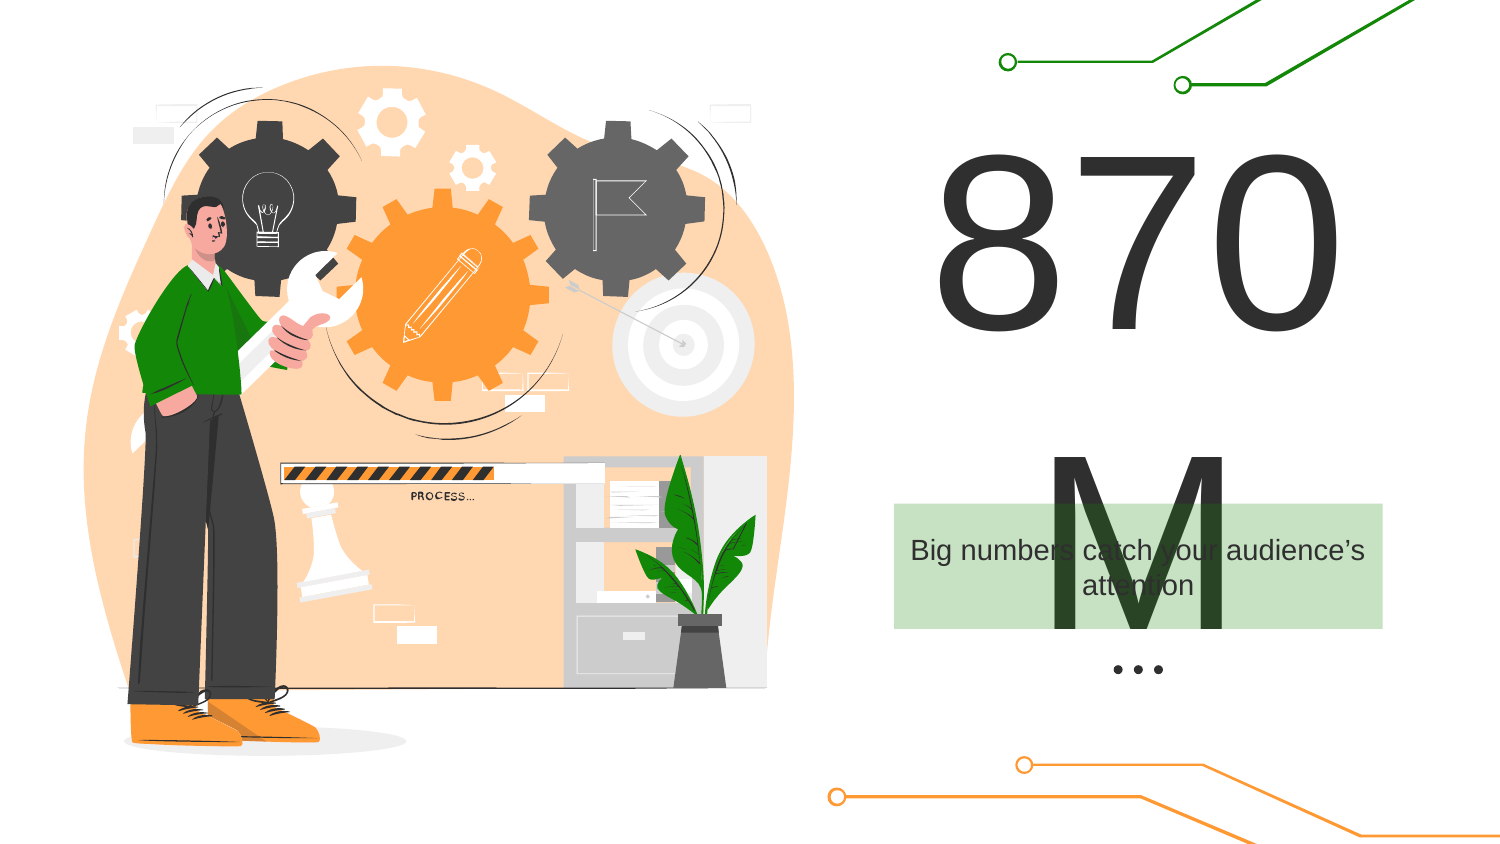

# 870M
Big numbers catch your audience’s attention